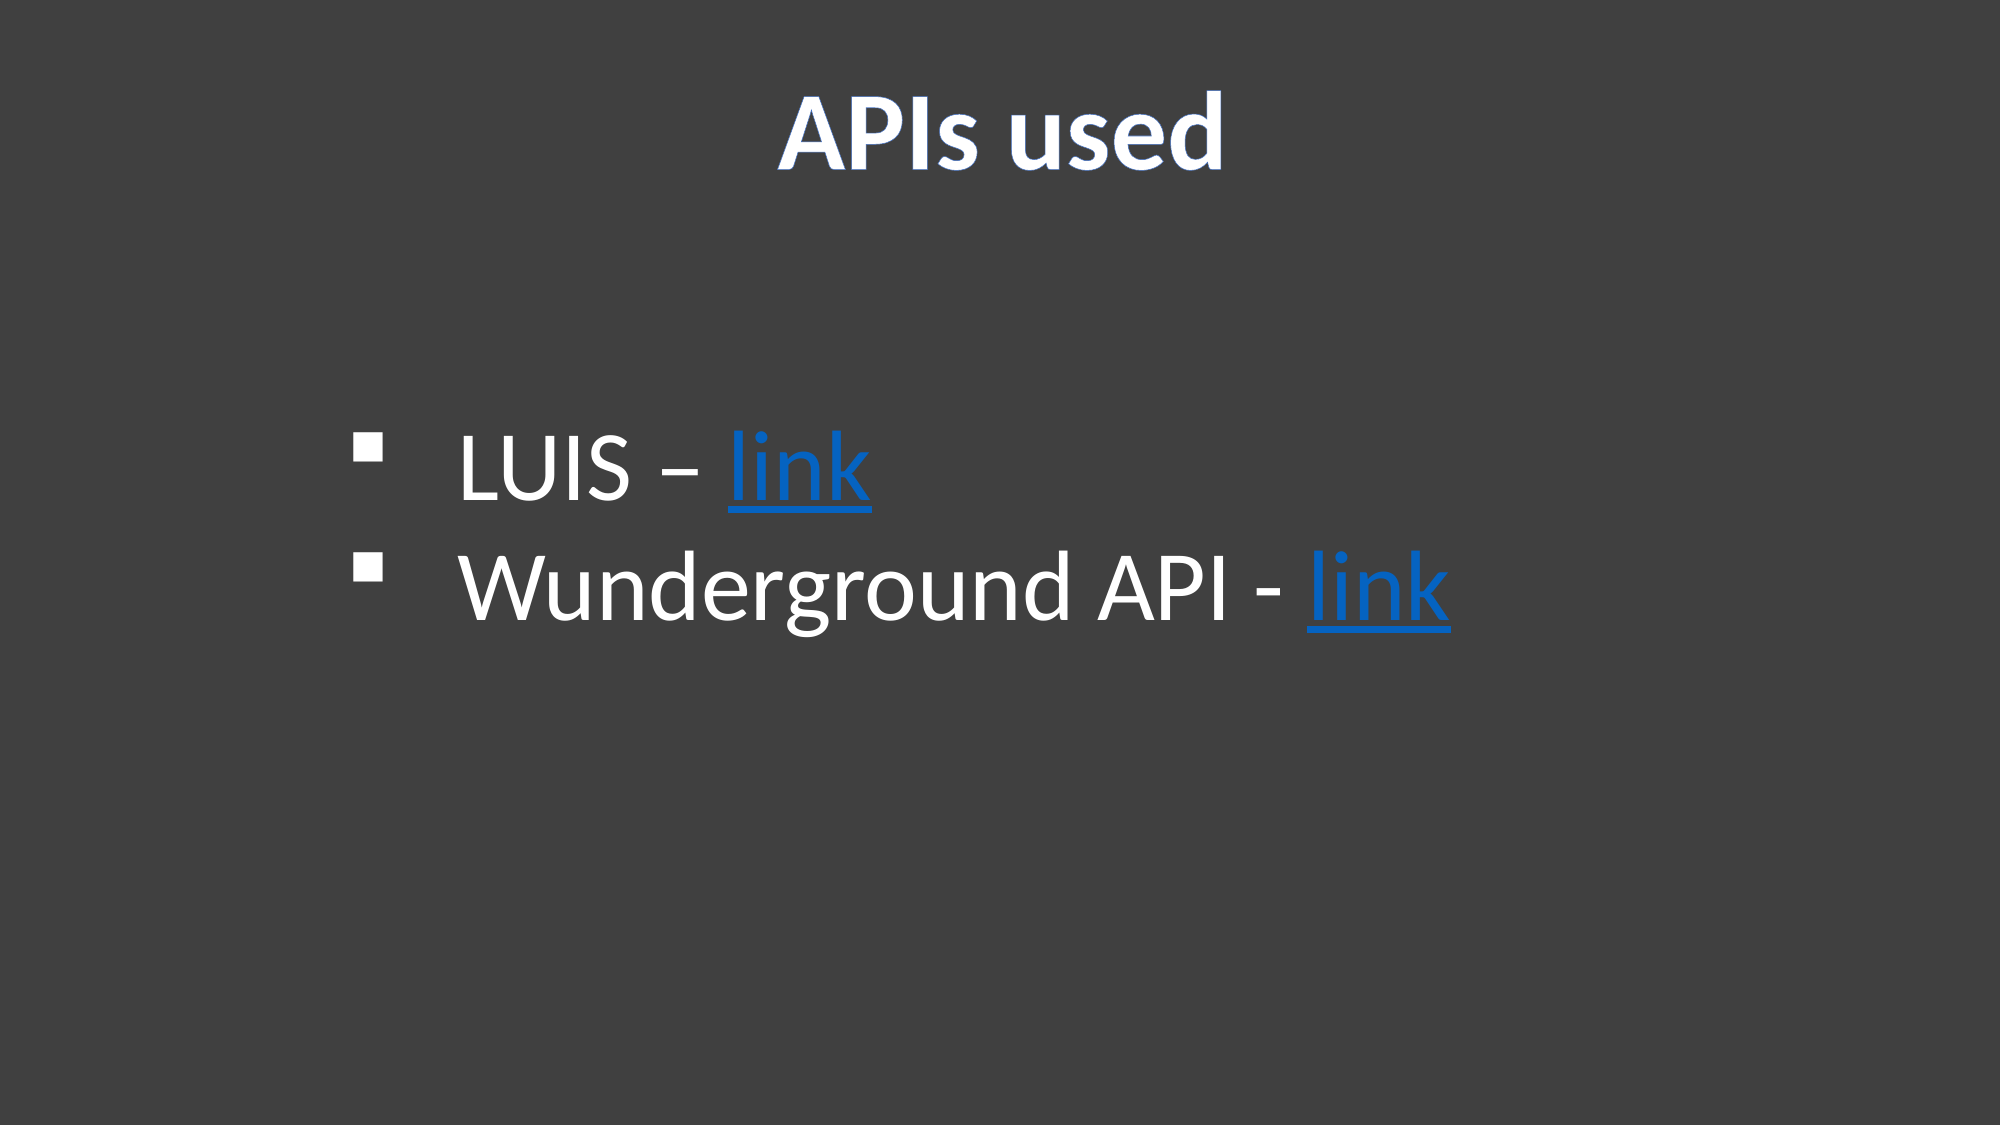

APIs used
LUIS – link
Wunderground API - link